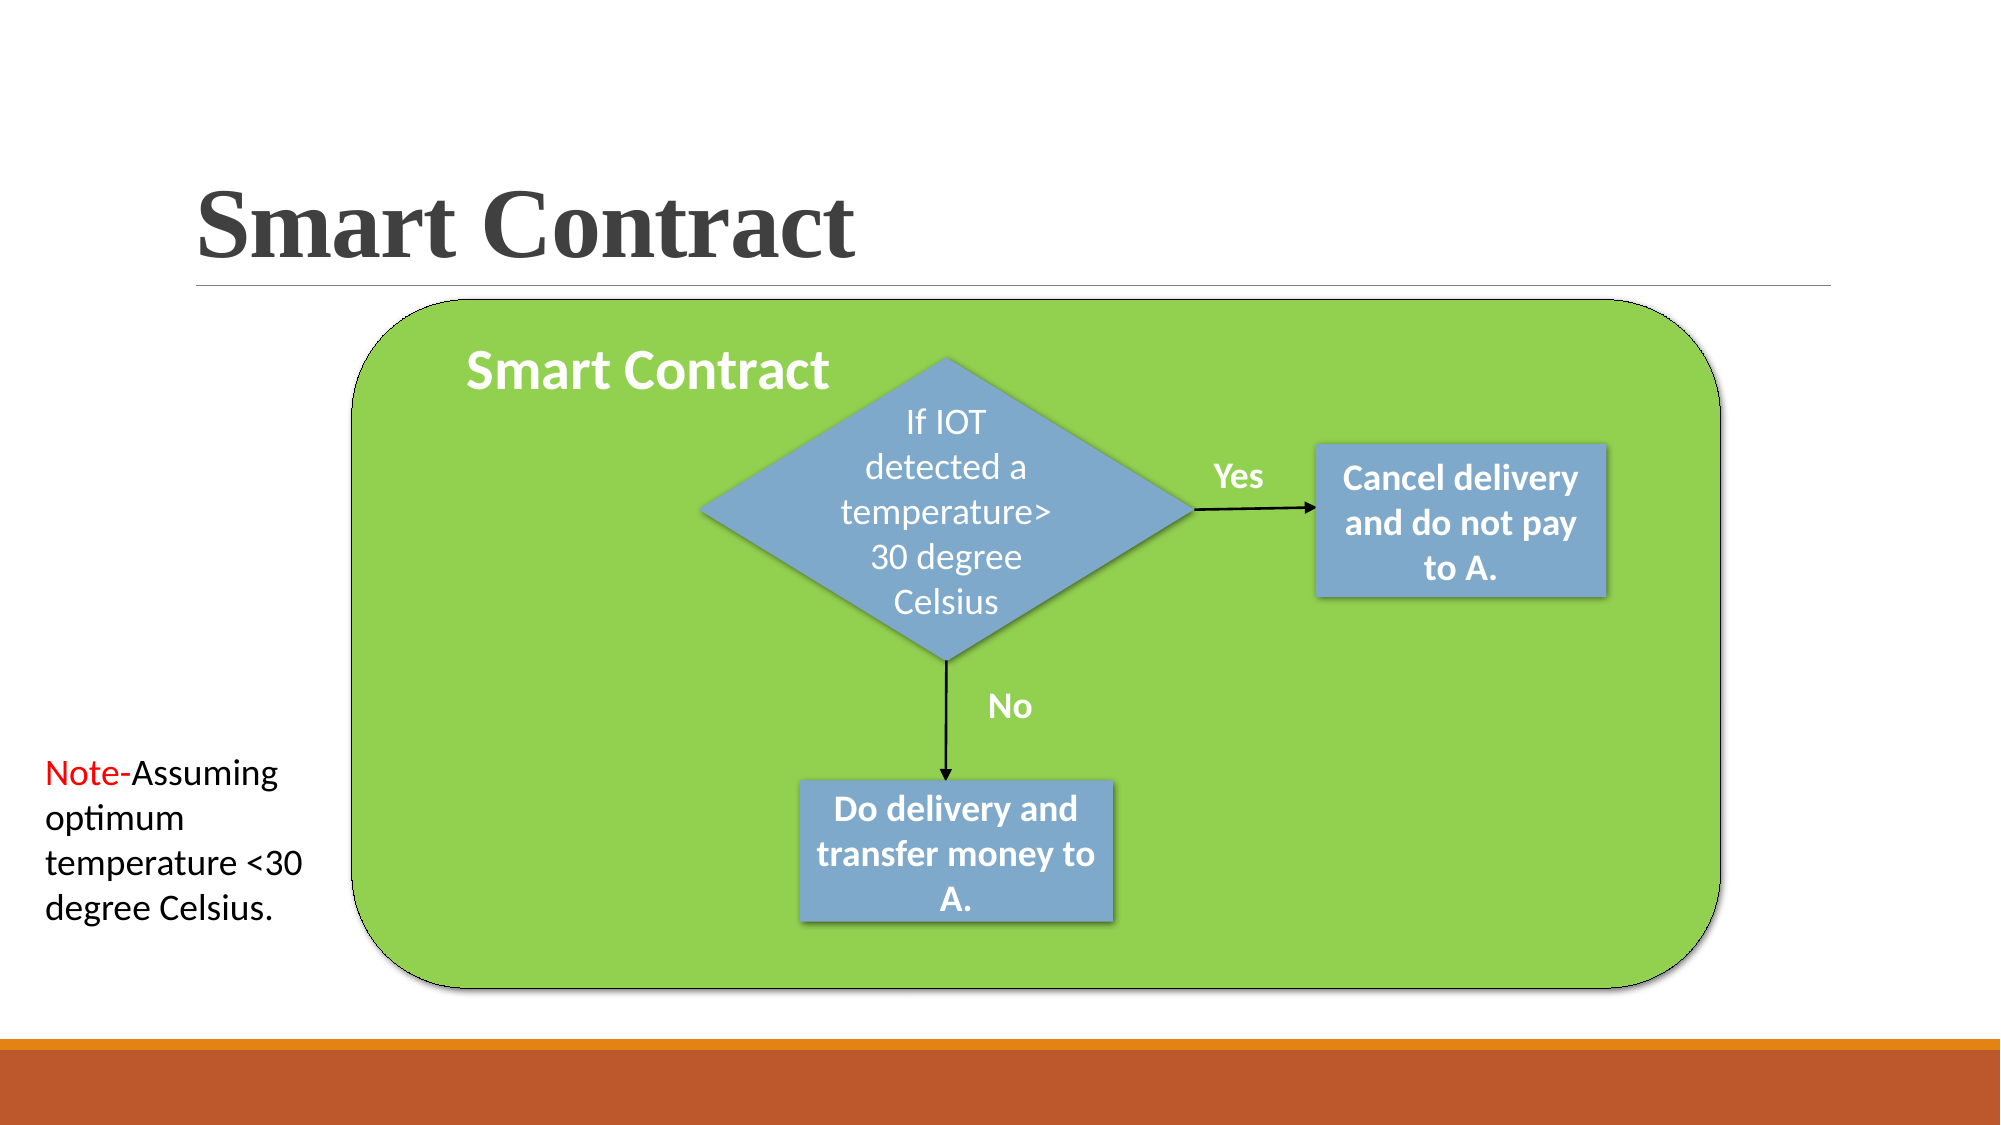

# Smart Contract

Smart Contract
If IOT detected a temperature> 30 degree Celsius
Cancel delivery and do not pay to A.
Yes
No
Note-Assuming optimum temperature <30 degree Celsius.
Do delivery and transfer money to A.